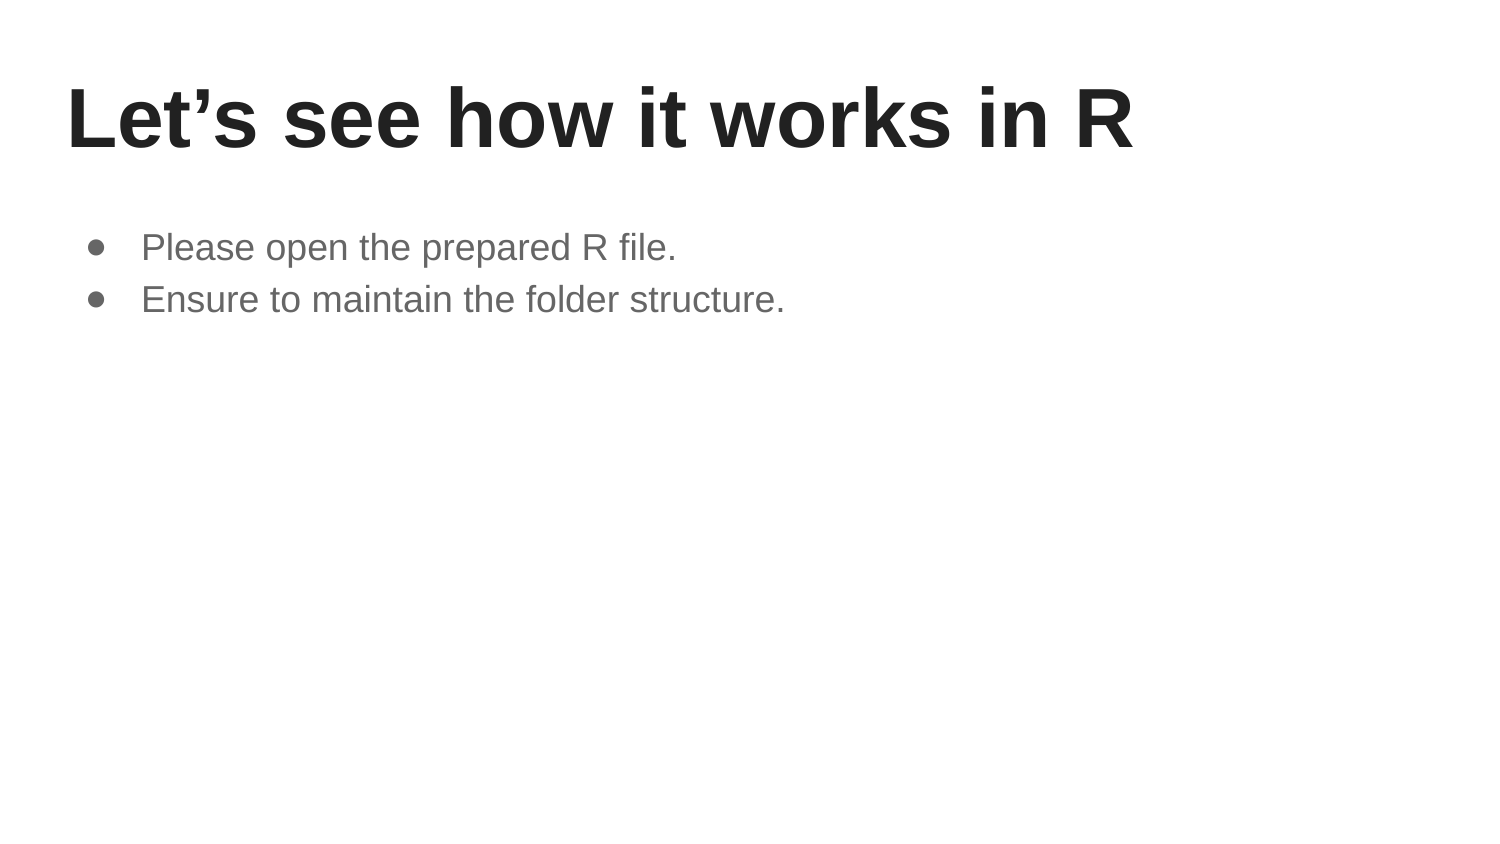

# Let’s see how it works in R

Please open the prepared R file.
Ensure to maintain the folder structure.